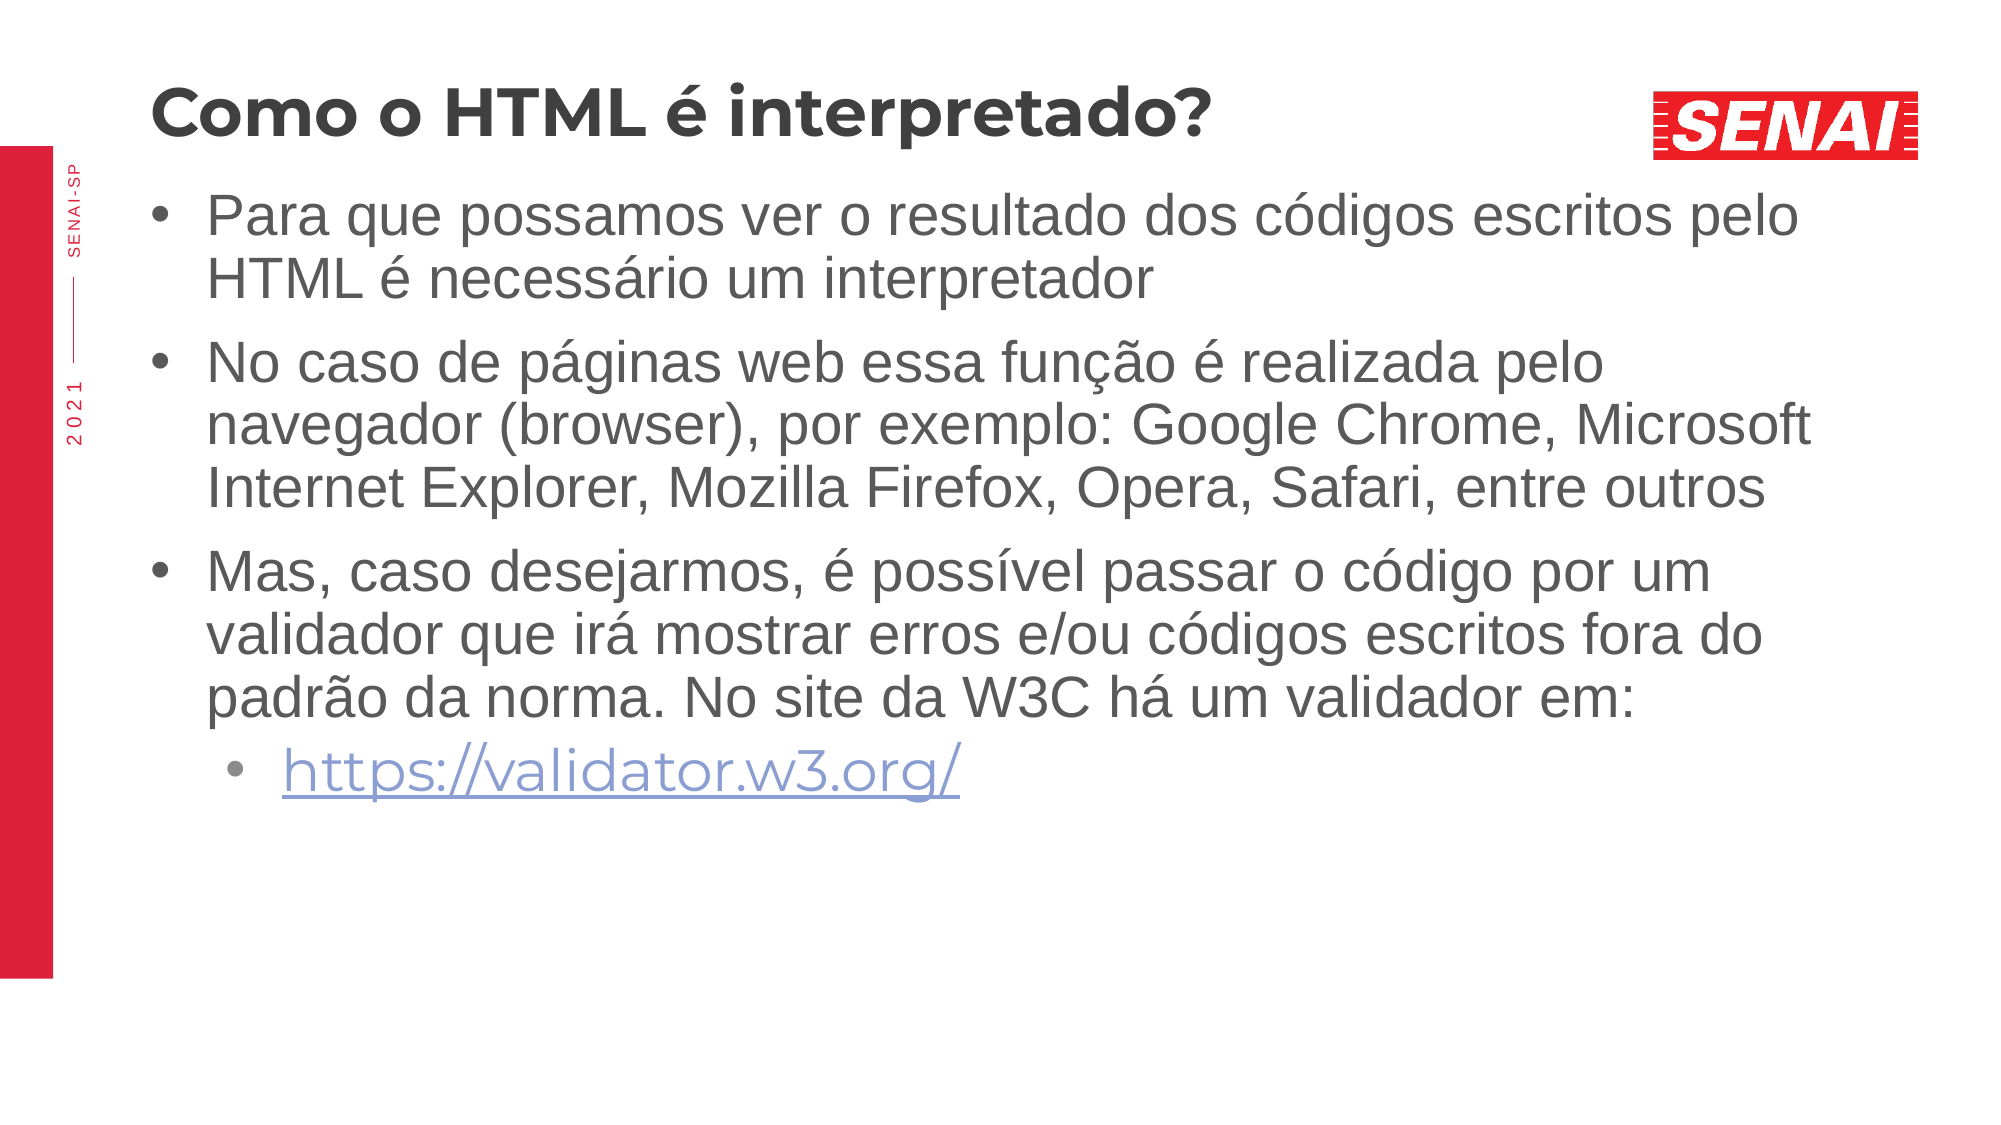

# Como o HTML é interpretado?
Para que possamos ver o resultado dos códigos escritos pelo HTML é necessário um interpretador
No caso de páginas web essa função é realizada pelo navegador (browser), por exemplo: Google Chrome, Microsoft Internet Explorer, Mozilla Firefox, Opera, Safari, entre outros
Mas, caso desejarmos, é possível passar o código por um validador que irá mostrar erros e/ou códigos escritos fora do padrão da norma. No site da W3C há um validador em:
https://validator.w3.org/